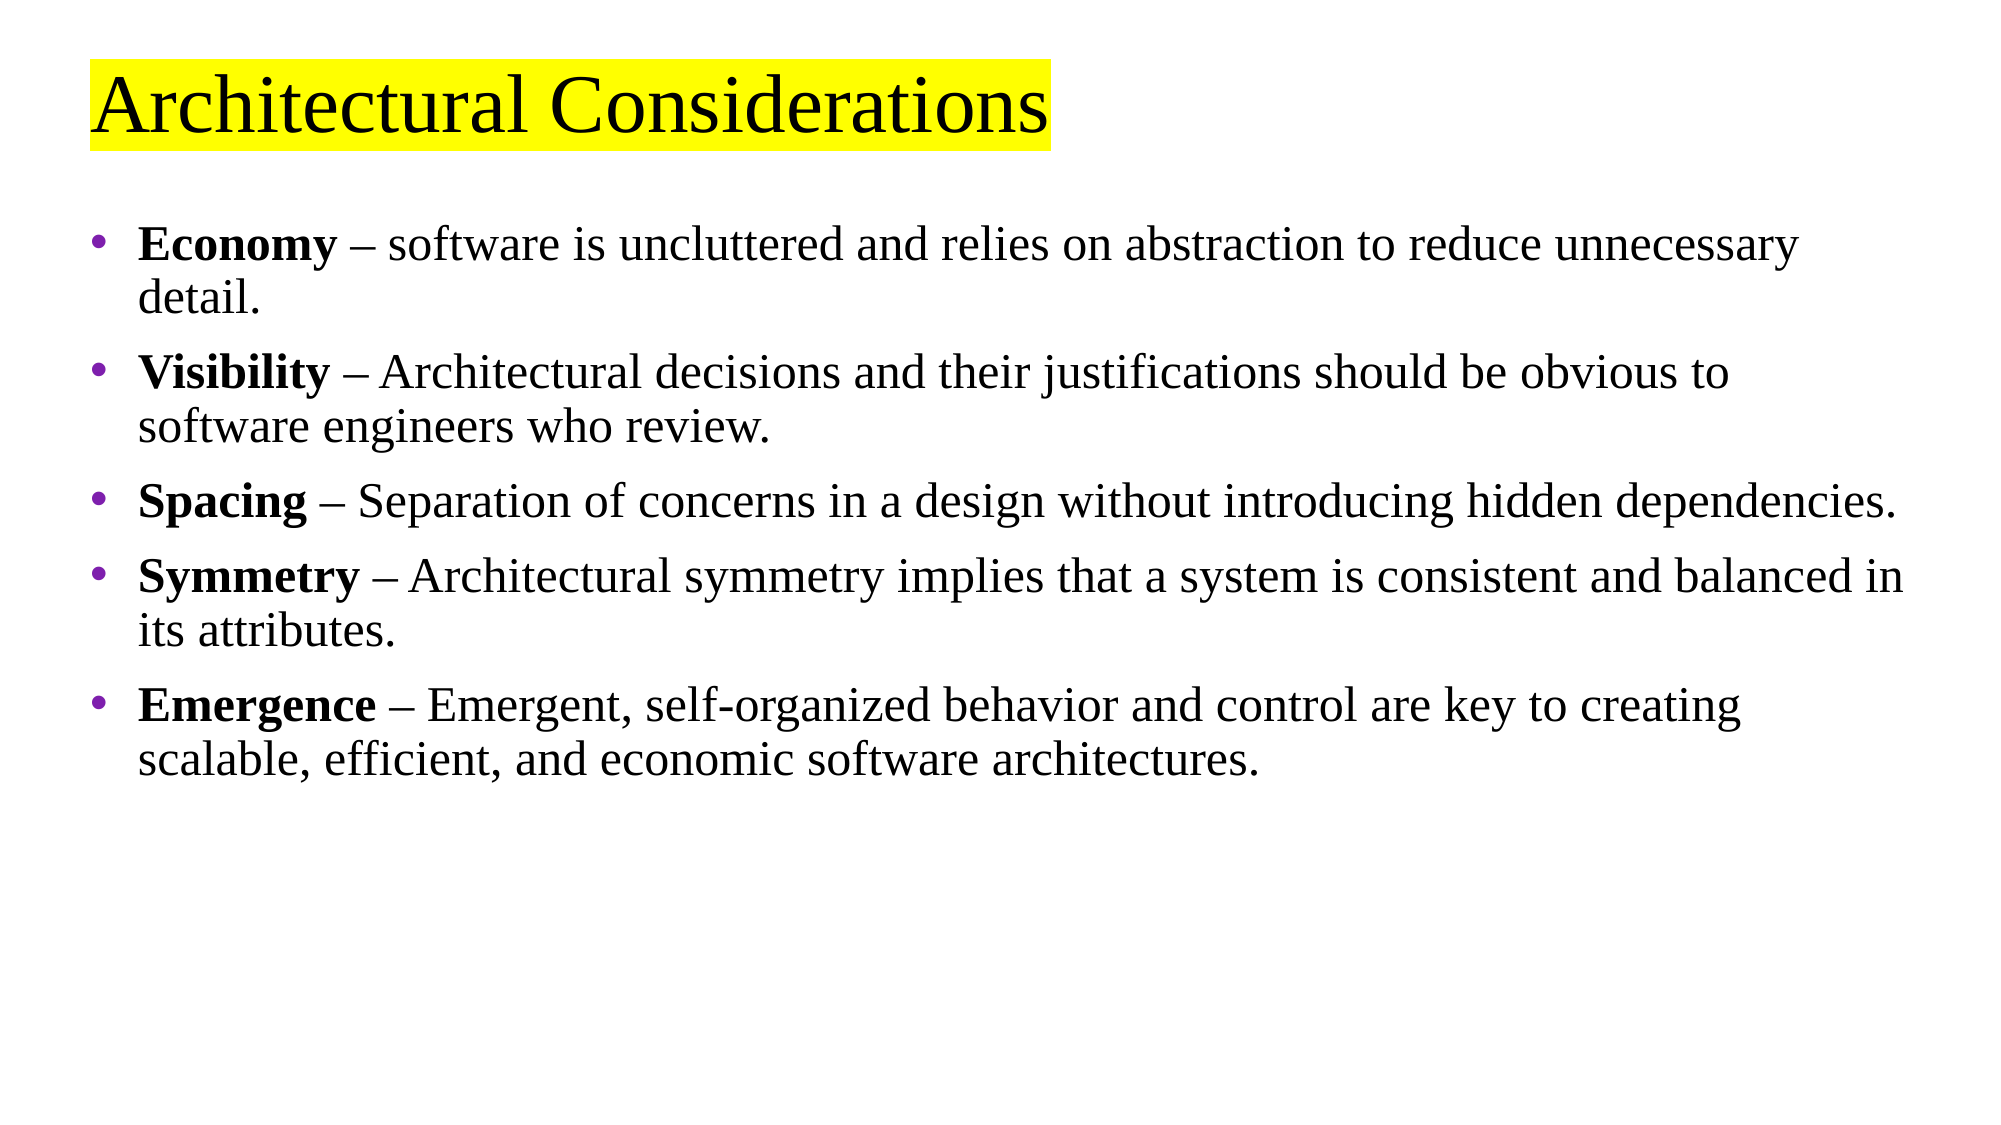

# Architectural Considerations
Economy – software is uncluttered and relies on abstraction to reduce unnecessary detail.
Visibility – Architectural decisions and their justifications should be obvious to software engineers who review.
Spacing – Separation of concerns in a design without introducing hidden dependencies.
Symmetry – Architectural symmetry implies that a system is consistent and balanced in its attributes.
Emergence – Emergent, self-organized behavior and control are key to creating scalable, efficient, and economic software architectures.
72